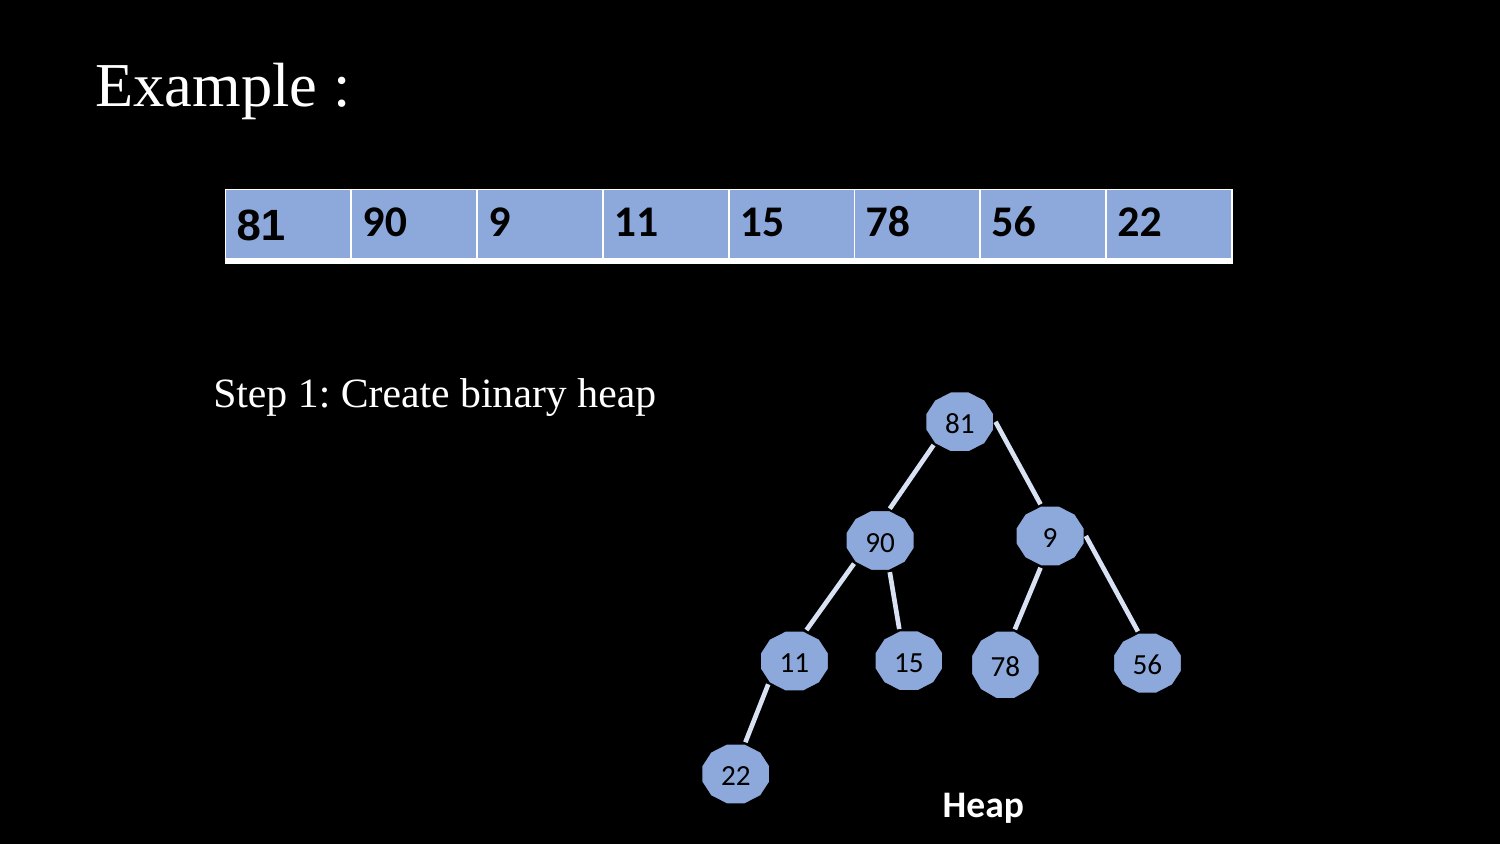

Example :
| 81 | 90 | 9 | 11 | 15 | 78 | 56 | 22 |
| --- | --- | --- | --- | --- | --- | --- | --- |
Step 1: Create binary heap
81
9
90
15
11
78
56
22
Heap